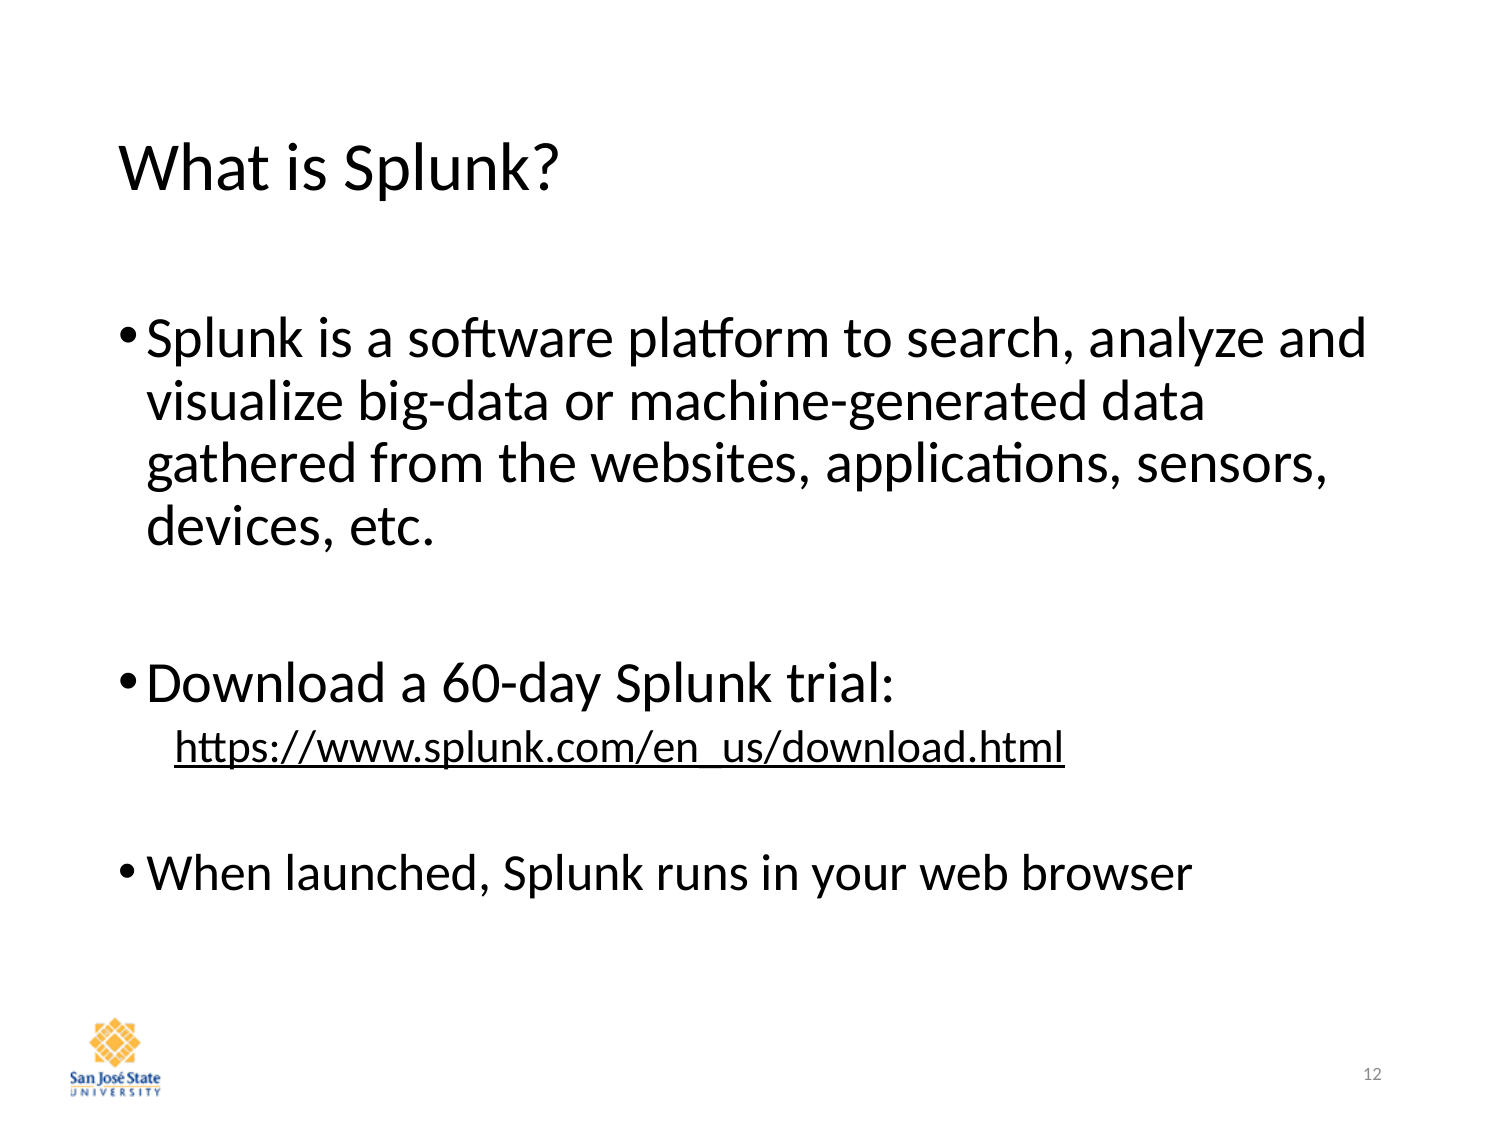

# What is Splunk?
Splunk is a software platform to search, analyze and visualize big-data or machine-generated data gathered from the websites, applications, sensors, devices, etc.

Download a 60-day Splunk trial:
https://www.splunk.com/en_us/download.html

When launched, Splunk runs in your web browser
12